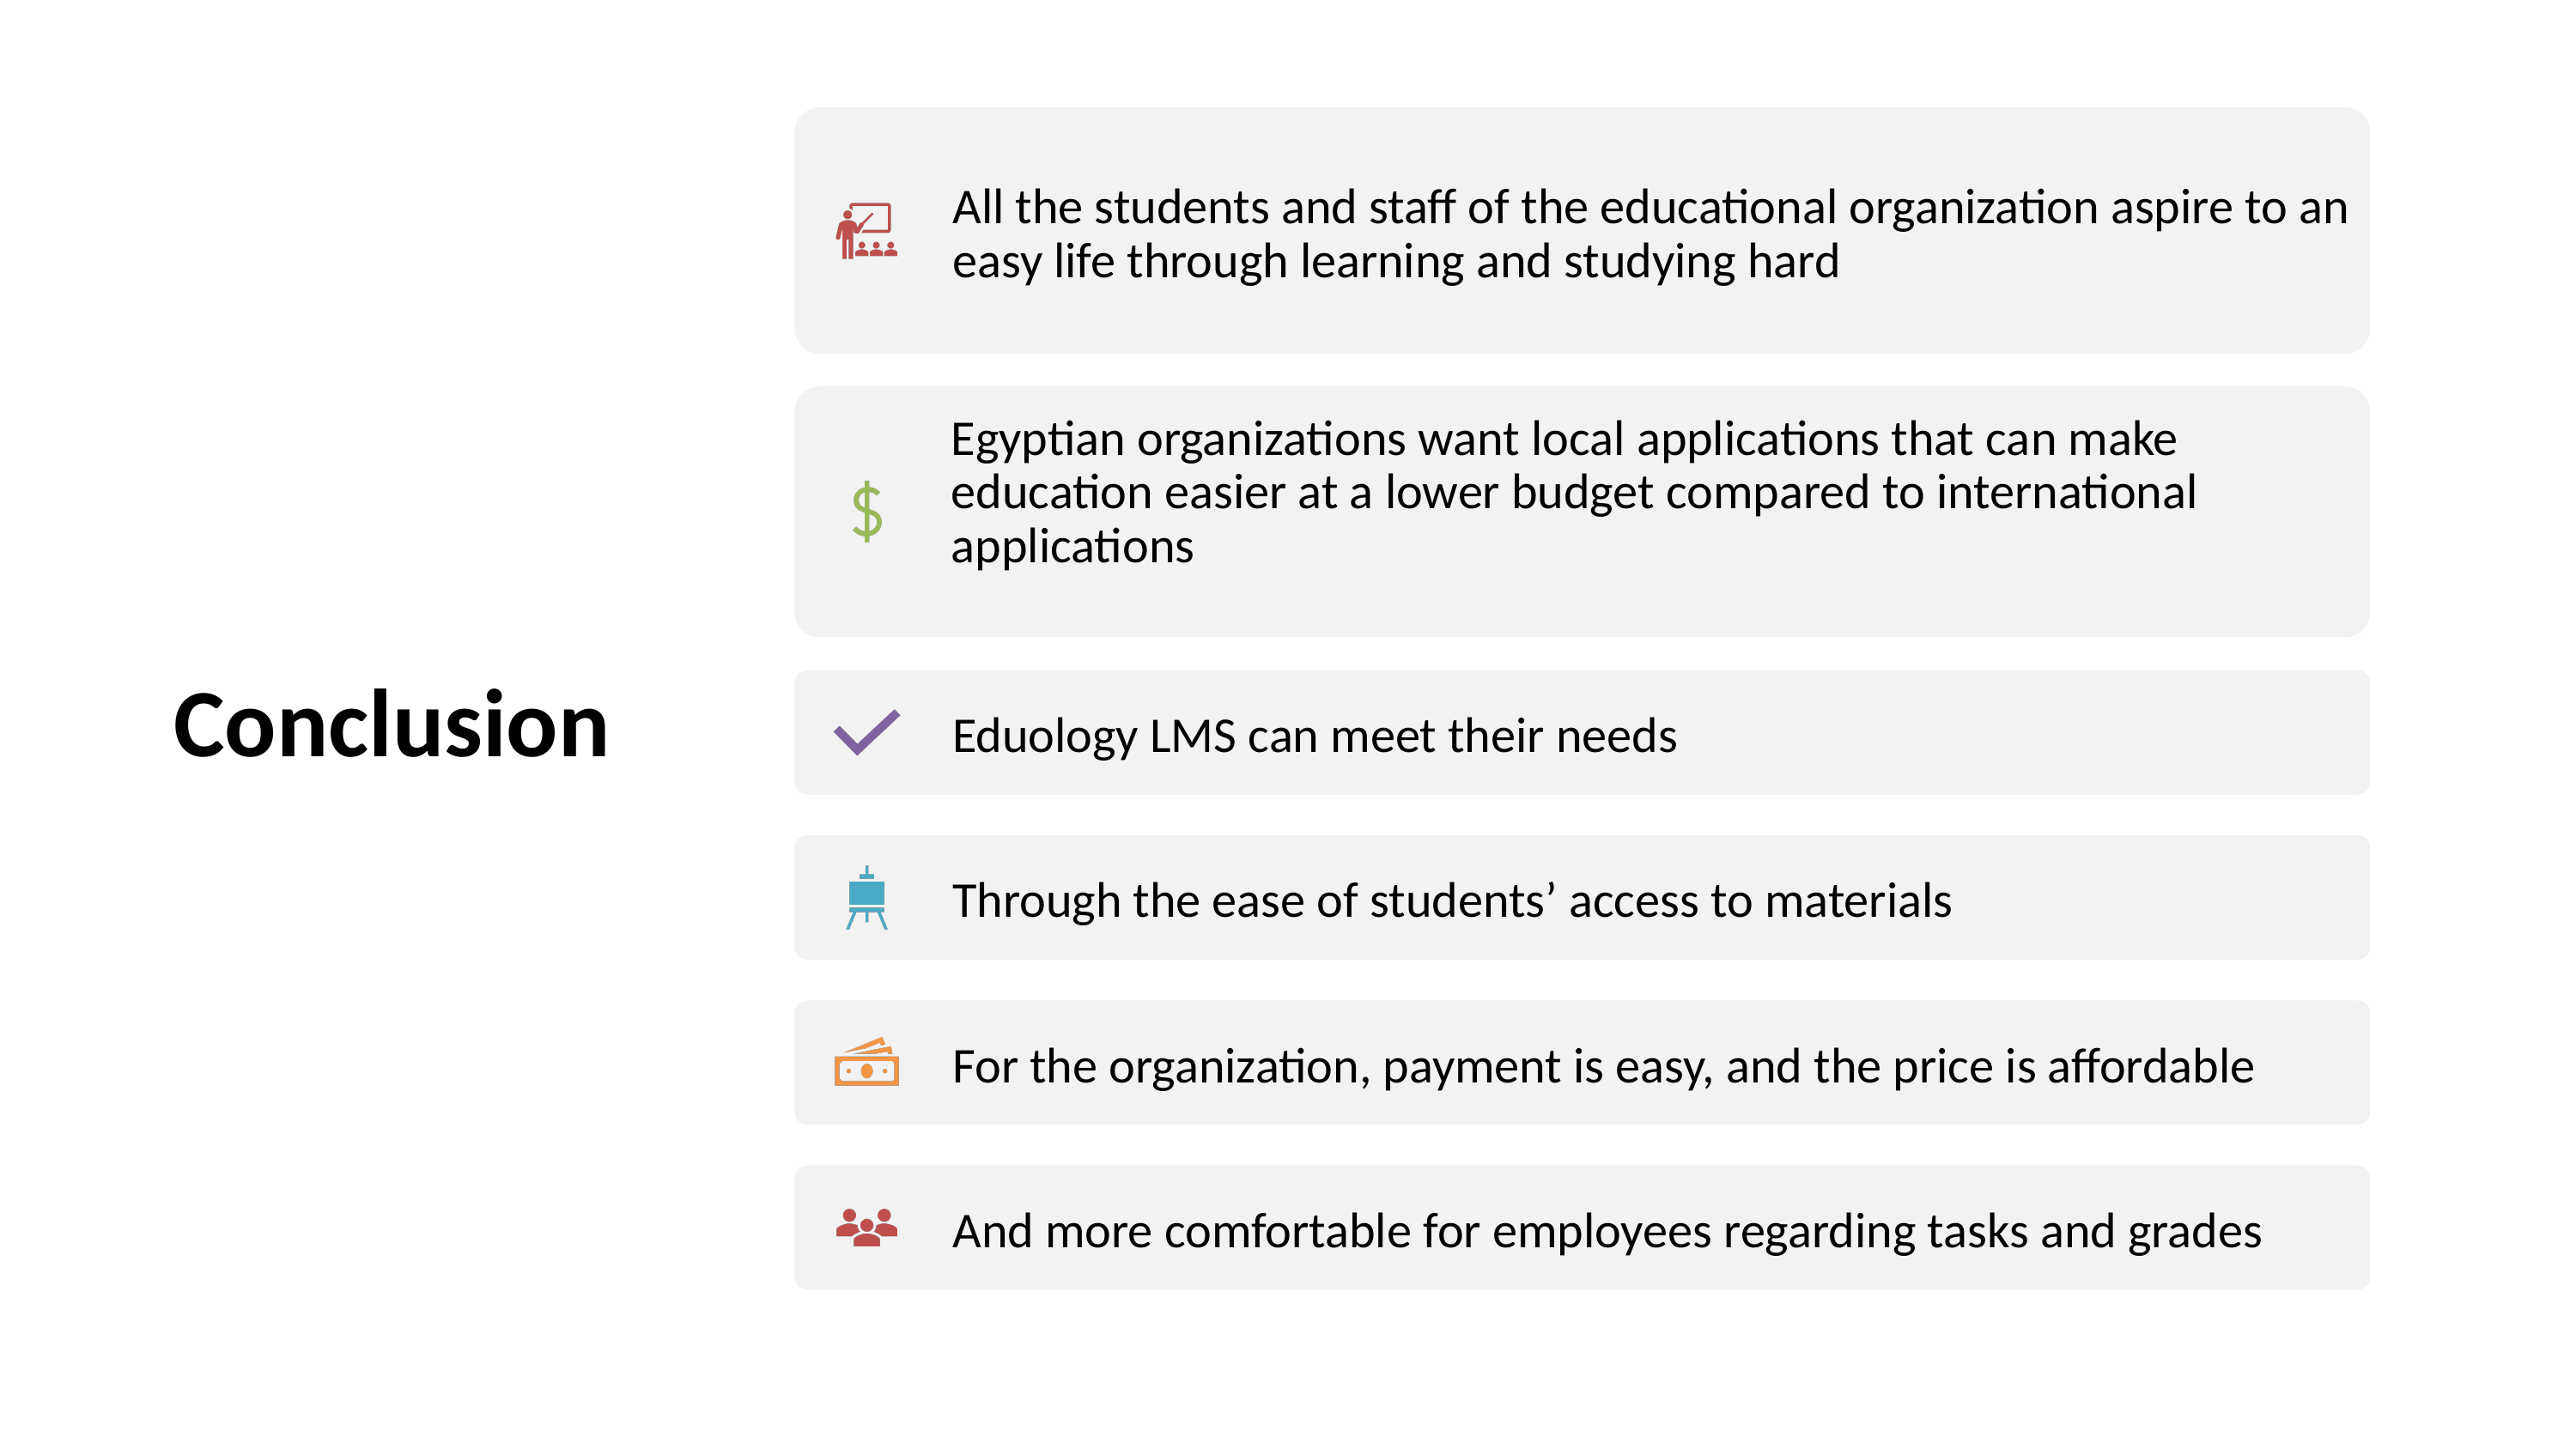

All the students and staff of the educational organization aspire to an easy life through learning and studying hard
Egyptian organizations want local applications that can make education easier at a lower budget compared to international applications
Eduology LMS can meet their needs
Through the ease of students’ access to materials
For the organization, payment is easy, and the price is affordable
And more comfortable for employees regarding tasks and grades
Conclusion